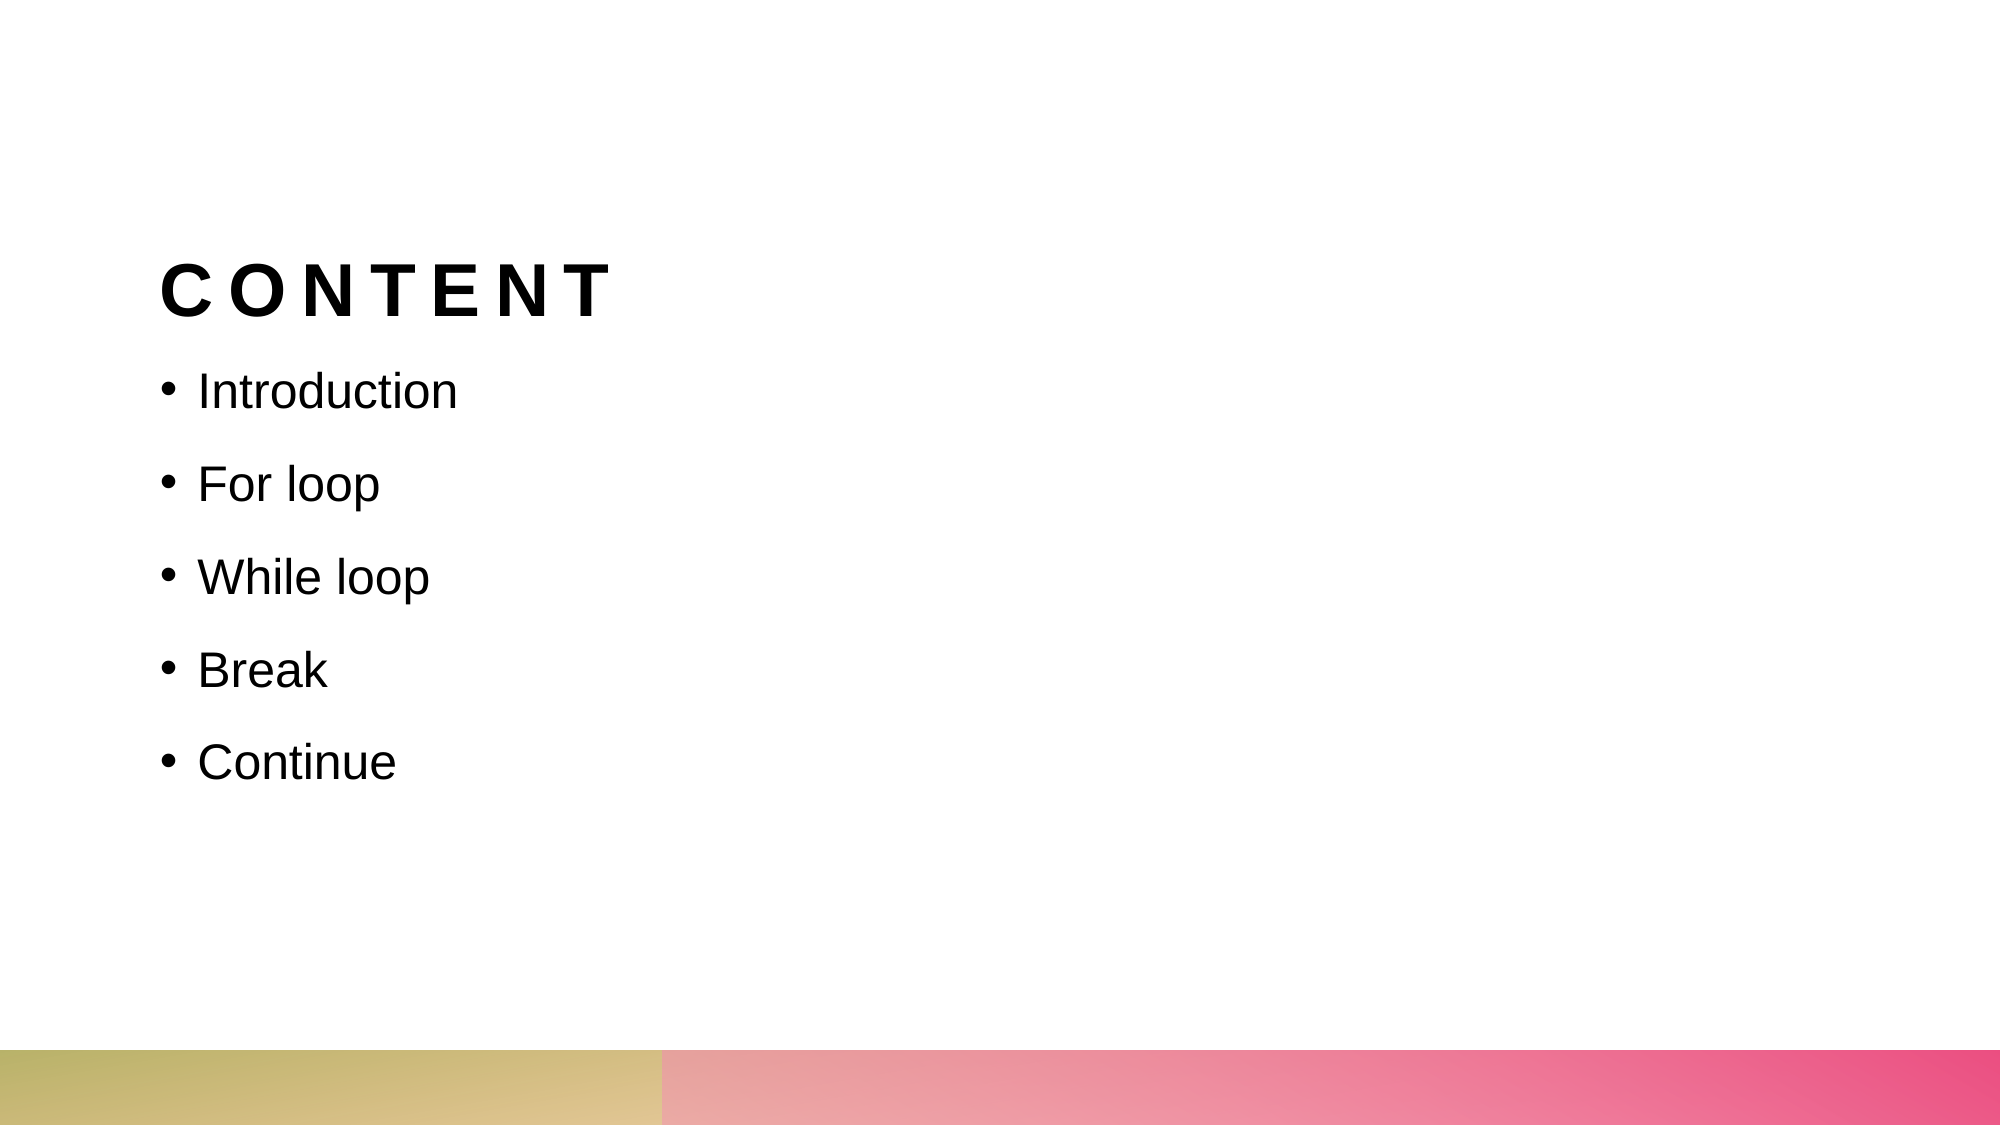

CONTENT
Introduction
For loop
While loop
Break
Continue